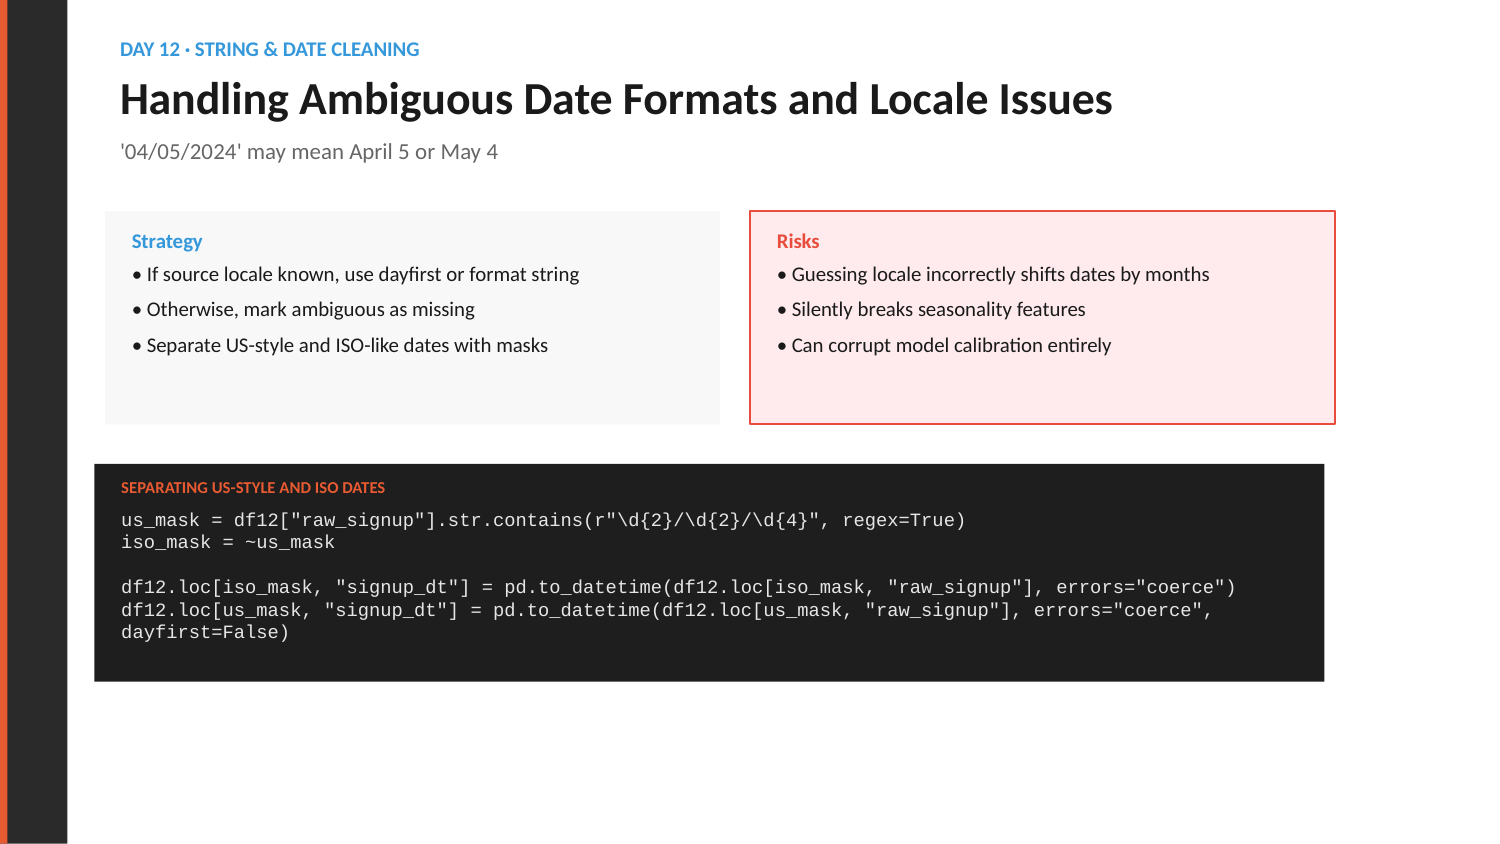

DAY 12 · STRING & DATE CLEANING
Handling Ambiguous Date Formats and Locale Issues
'04/05/2024' may mean April 5 or May 4

Strategy
Risks
• If source locale known, use dayfirst or format string
• Otherwise, mark ambiguous as missing
• Separate US-style and ISO-like dates with masks
• Guessing locale incorrectly shifts dates by months
• Silently breaks seasonality features
• Can corrupt model calibration entirely

SEPARATING US-STYLE AND ISO DATES
us_mask = df12["raw_signup"].str.contains(r"\d{2}/\d{2}/\d{4}", regex=True)
iso_mask = ~us_mask

df12.loc[iso_mask, "signup_dt"] = pd.to_datetime(df12.loc[iso_mask, "raw_signup"], errors="coerce")
df12.loc[us_mask, "signup_dt"] = pd.to_datetime(df12.loc[us_mask, "raw_signup"], errors="coerce", dayfirst=False)